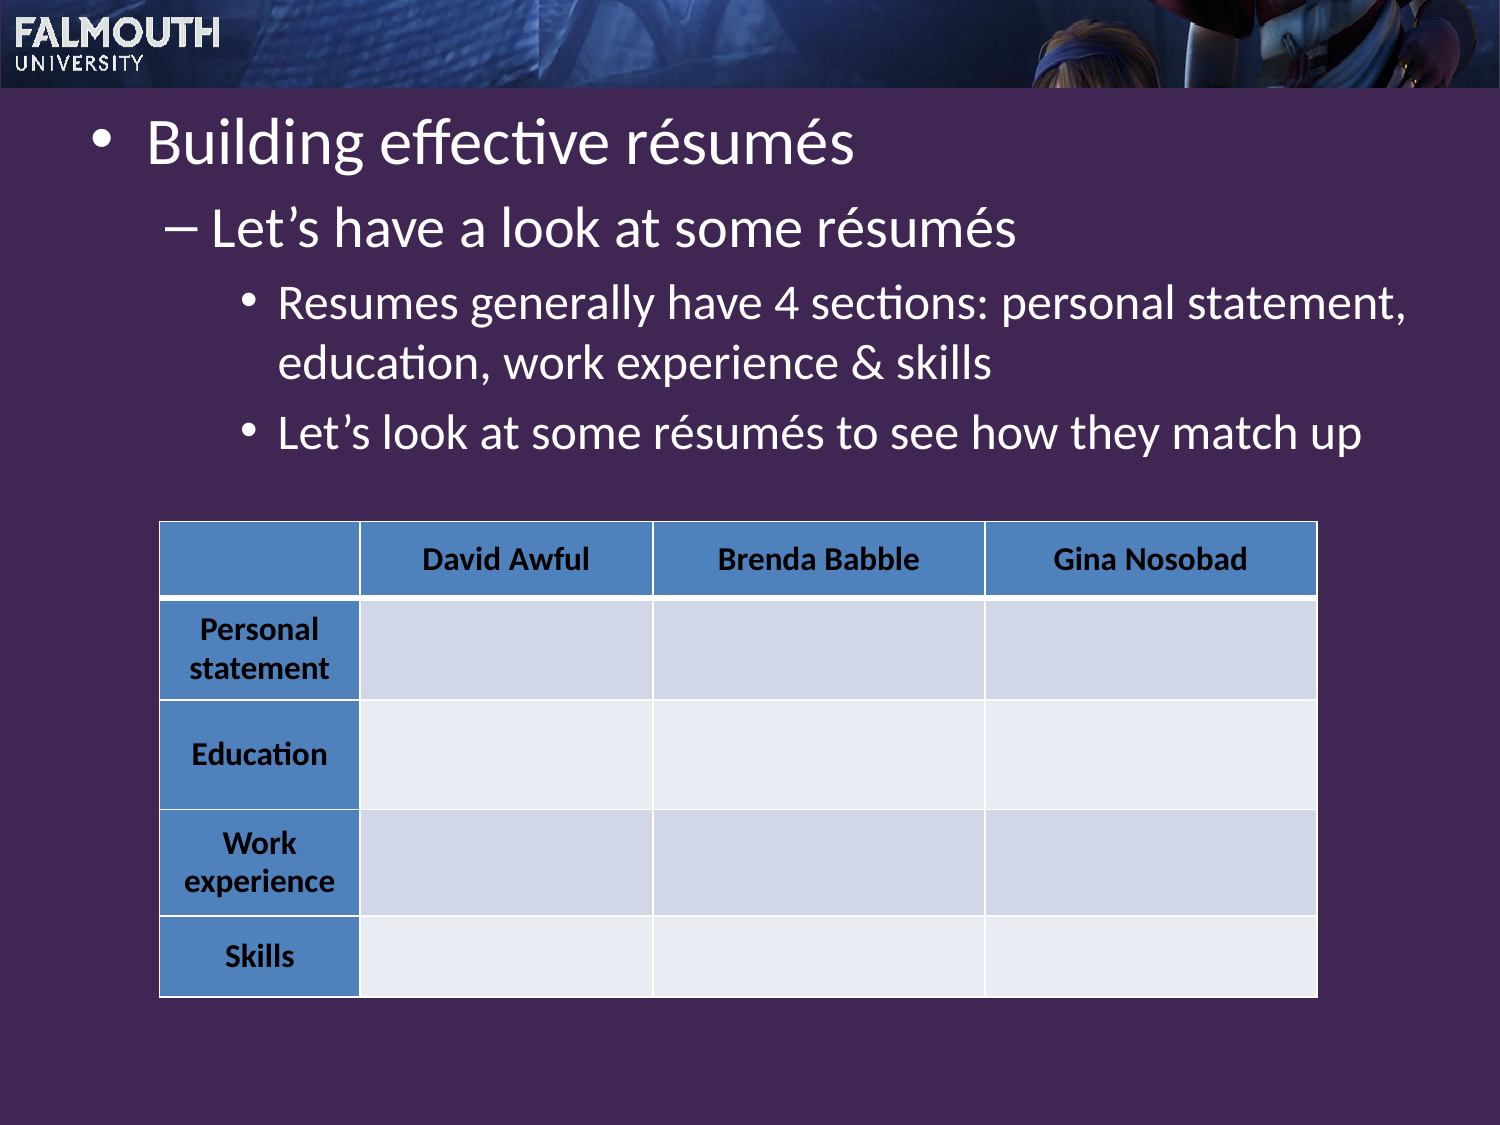

Building effective résumés
Let’s have a look at some résumés
Resumes generally have 4 sections: personal statement, education, work experience & skills
Let’s look at some résumés to see how they match up

|  | David Awful | Brenda Babble | Gina Nosobad |
| --- | --- | --- | --- |
| Personal statement |  |  |  |
| Education |  |  |  |
| Work experience |  |  |  |
| Skills |  |  |  |